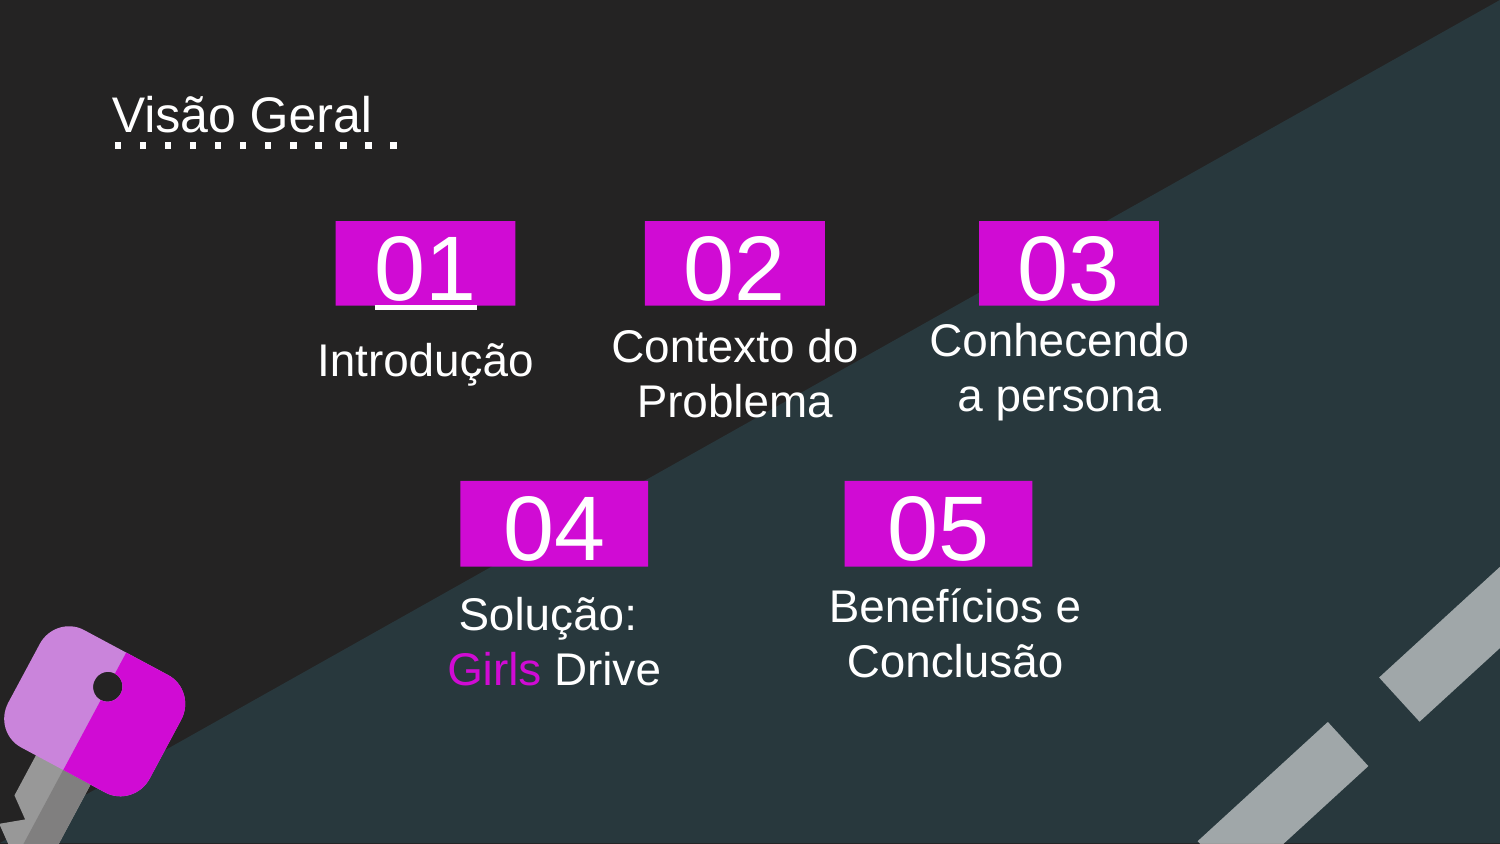

Visão Geral
# 01
02
03
Introdução
Conhecendo a persona
Contexto do Problema
04
05
Benefícios e Conclusão
Solução:
Girls Drive